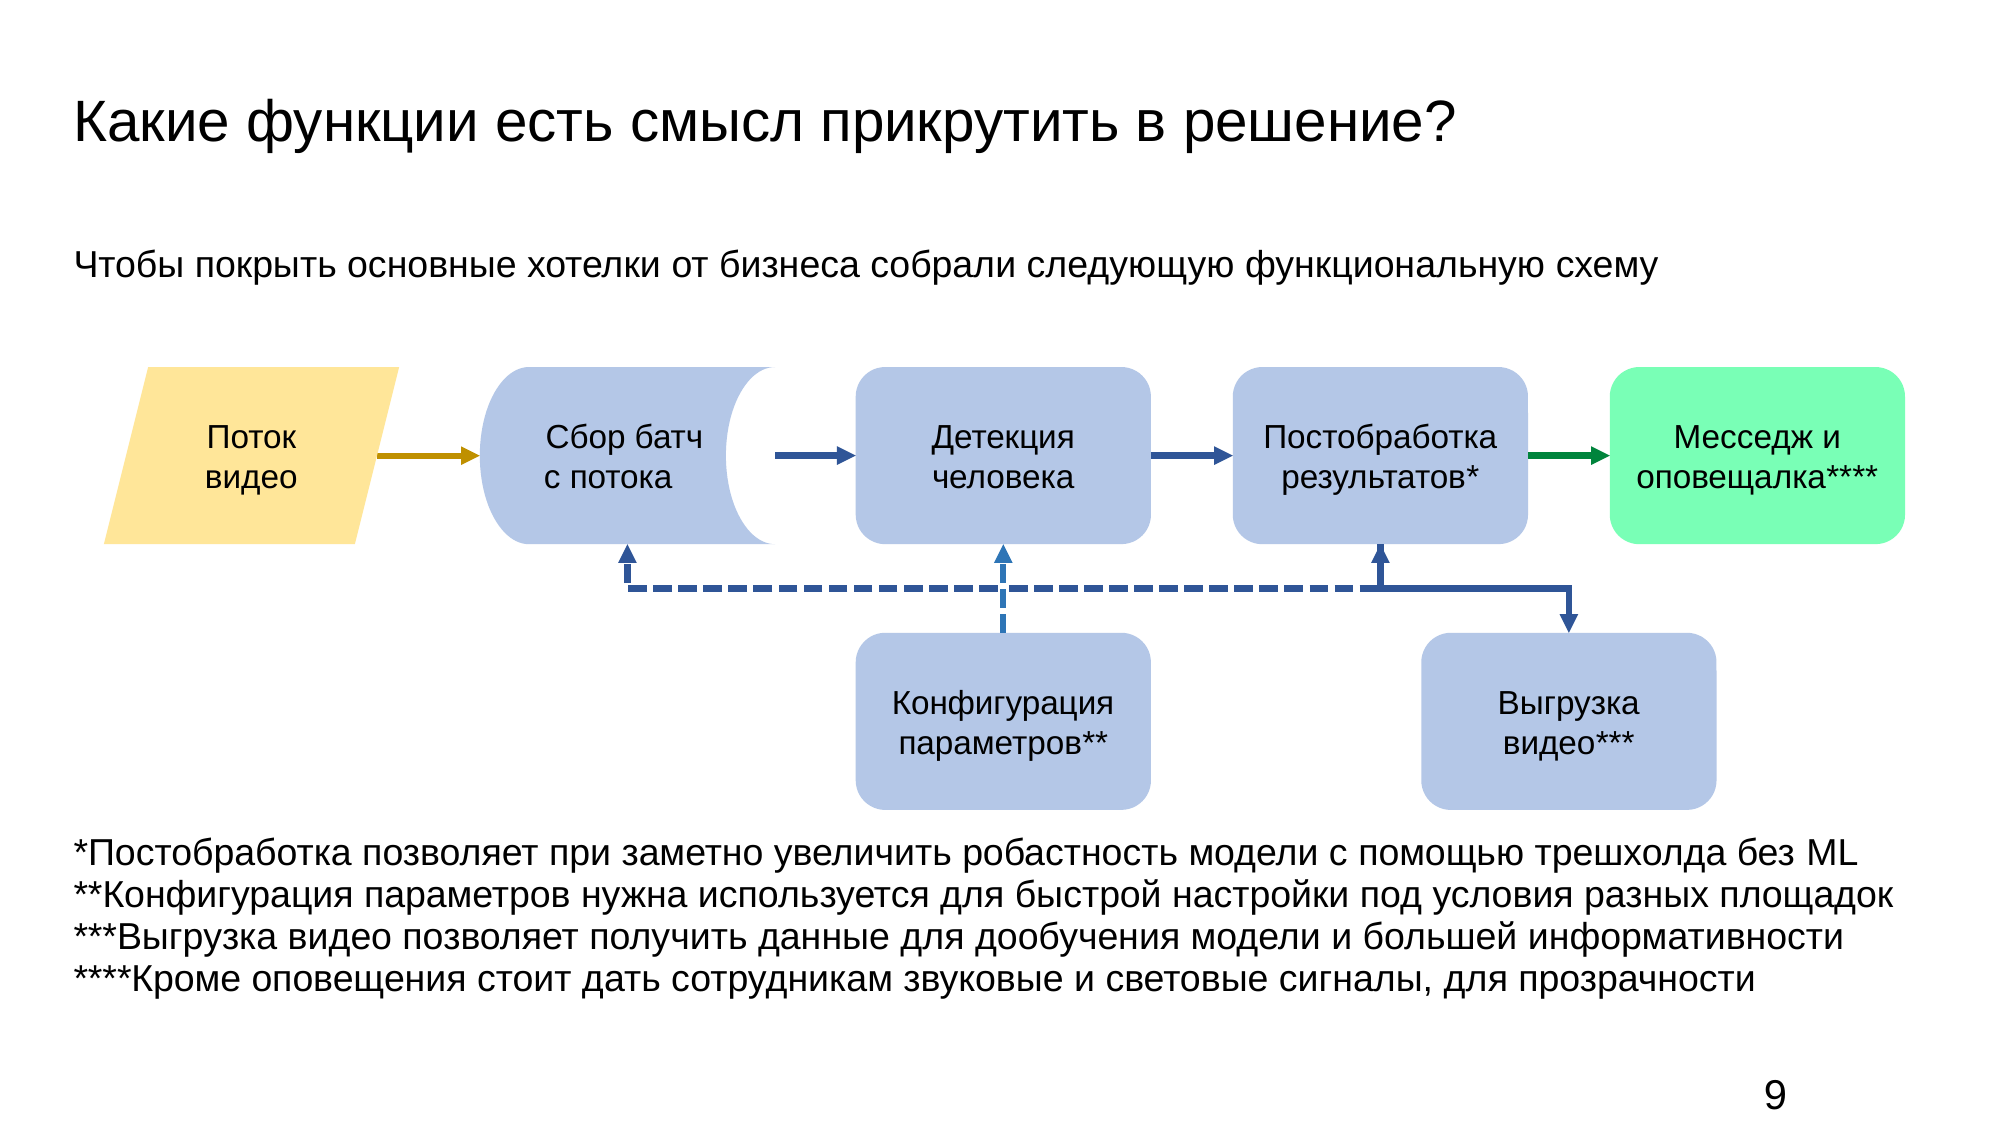

Какие функции есть смысл прикрутить в решение?
| Чтобы покрыть основные хотелки от бизнеса собрали следующую функциональную схему \*Постобработка позволяет при заметно увеличить робастность модели с помощью трешхолда без ML \*\*Конфигурация параметров нужна используется для быстрой настройки под условия разных площадок \*\*\*Выгрузка видео позволяет получить данные для дообучения модели и большей информативности \*\*\*\*Кроме оповещения стоит дать сотрудникам звуковые и световые сигналы, для прозрачности |
| --- |
Поток видео
Сбор батч
с потока
Детекция
человека
Постобработка
результатов*
Месседж и оповещалка****
Конфигурация
параметров**
Выгрузка видео***
9